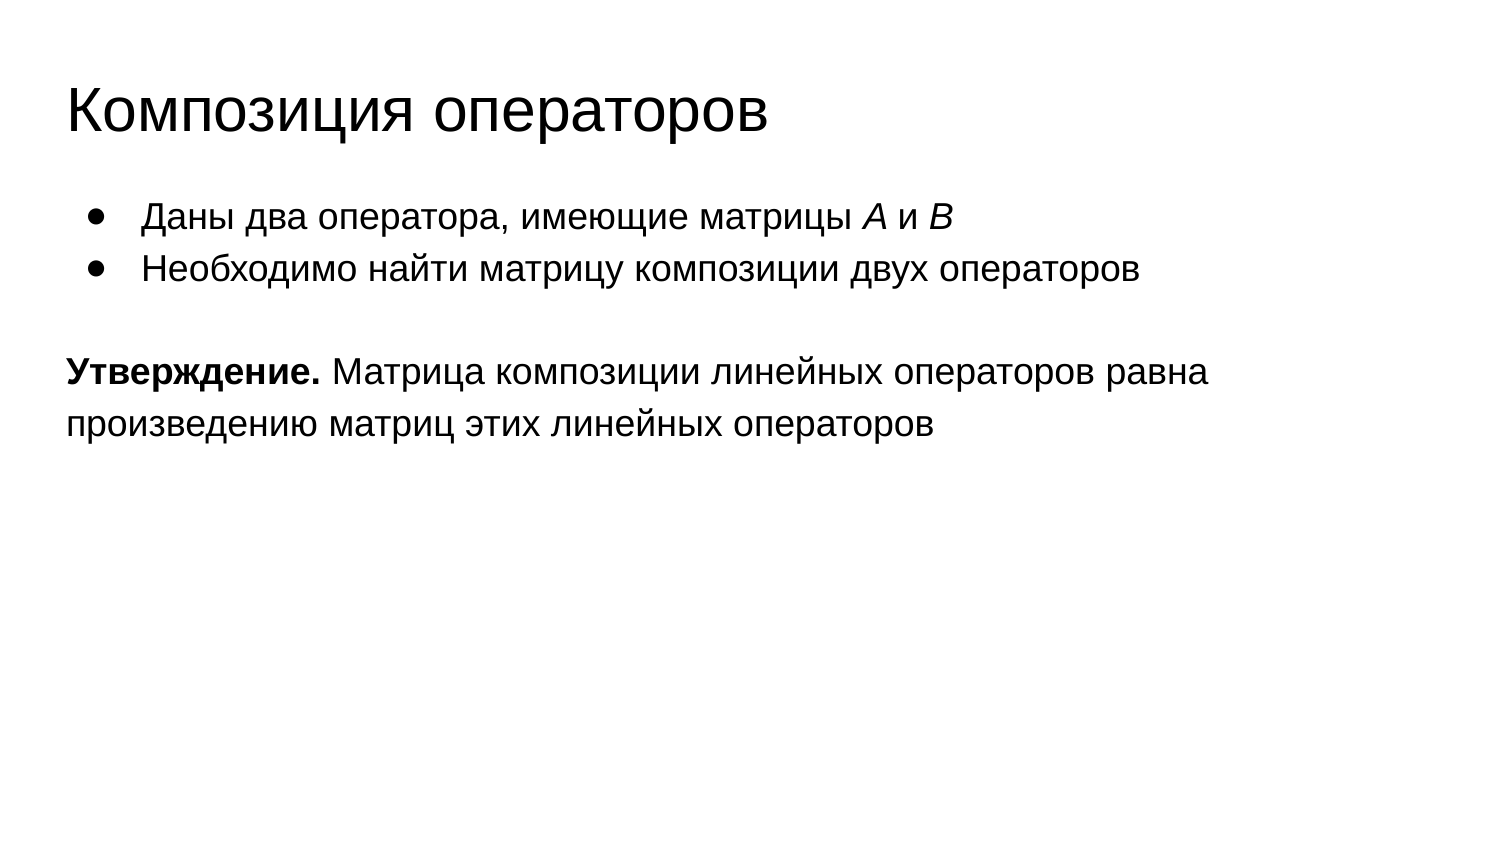

# Композиция операторов
Даны два оператора, имеющие матрицы A и B
Необходимо найти матрицу композиции двух операторов

Утверждение. Матрица композиции линейных операторов равна произведению матриц этих линейных операторов